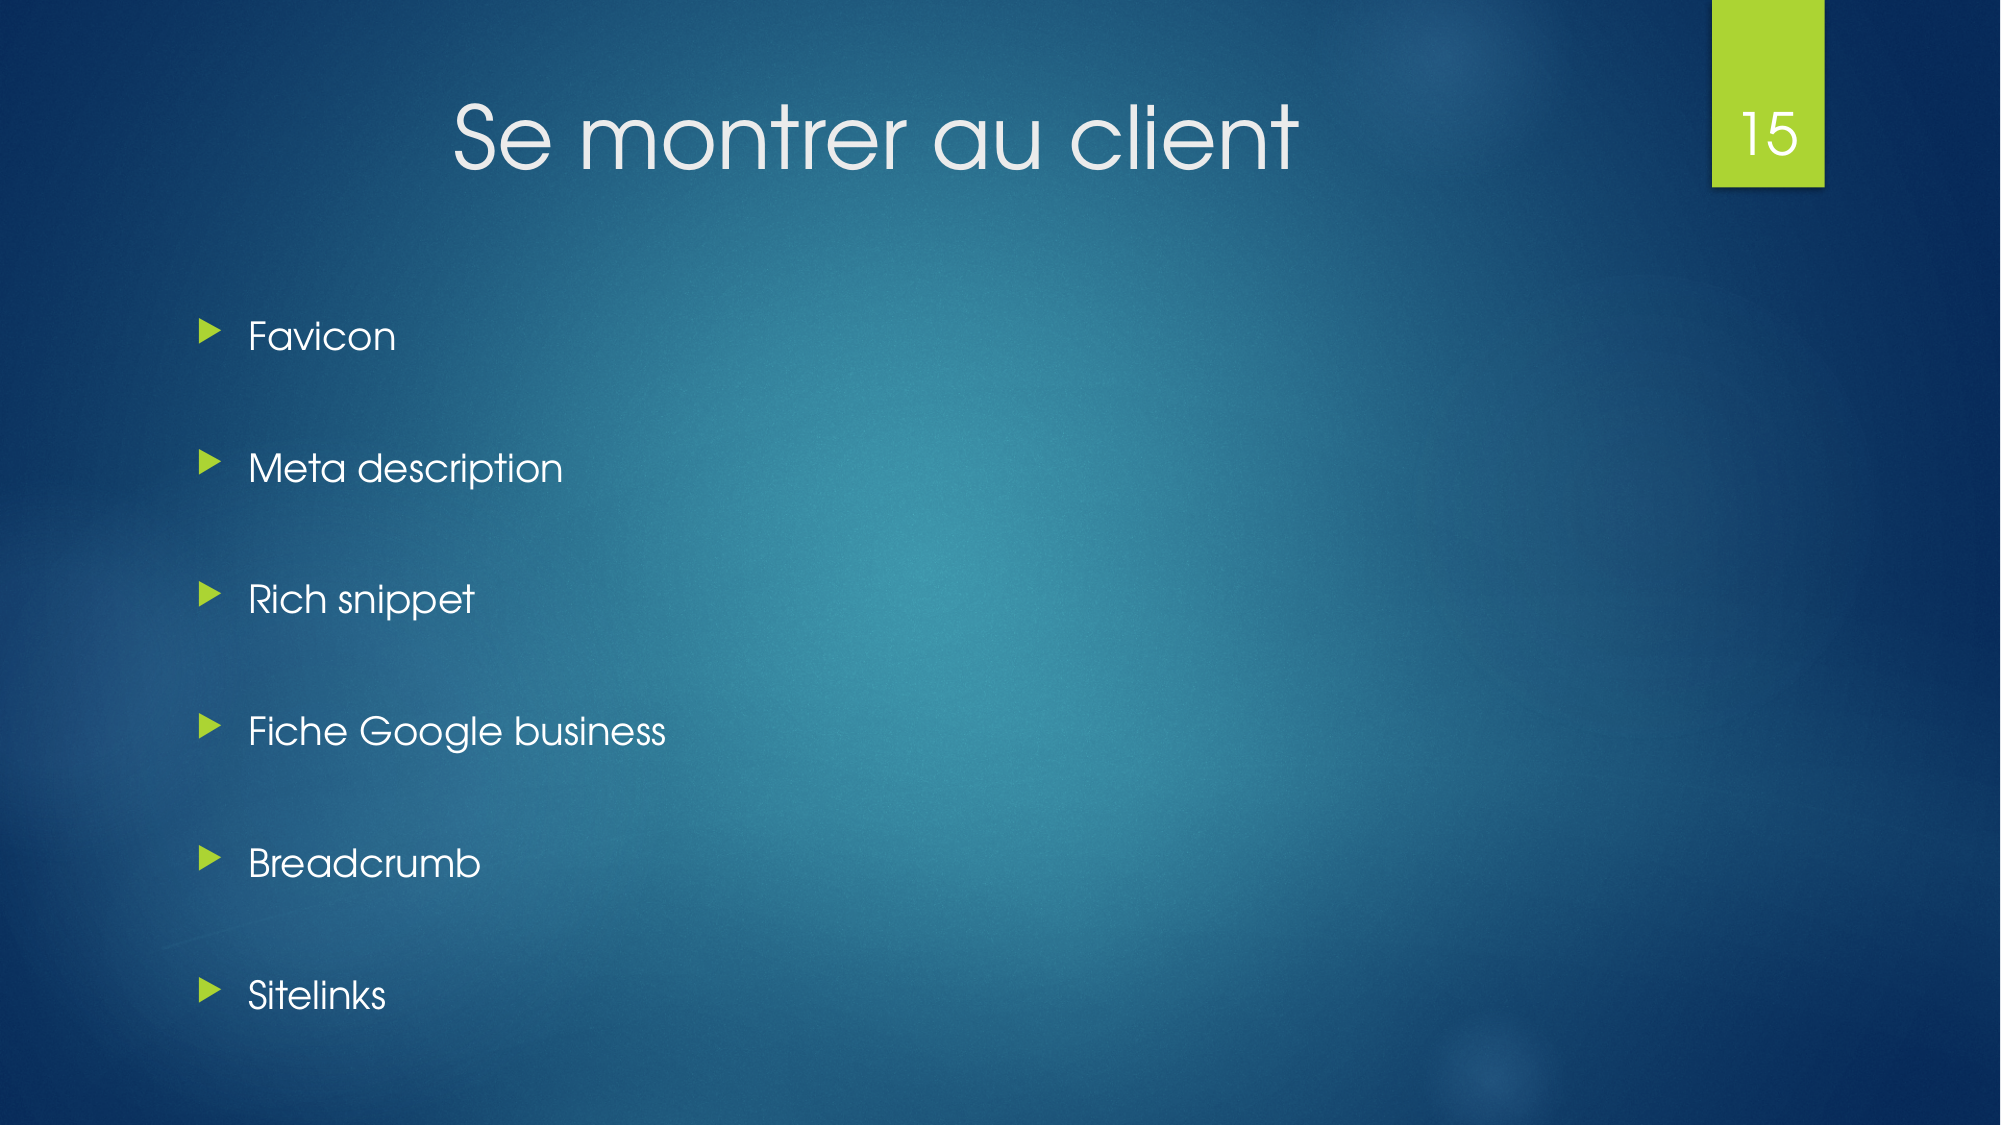

15
# Se montrer au client
Favicon

Meta description

Rich snippet

Fiche Google business

Breadcrumb

Sitelinks